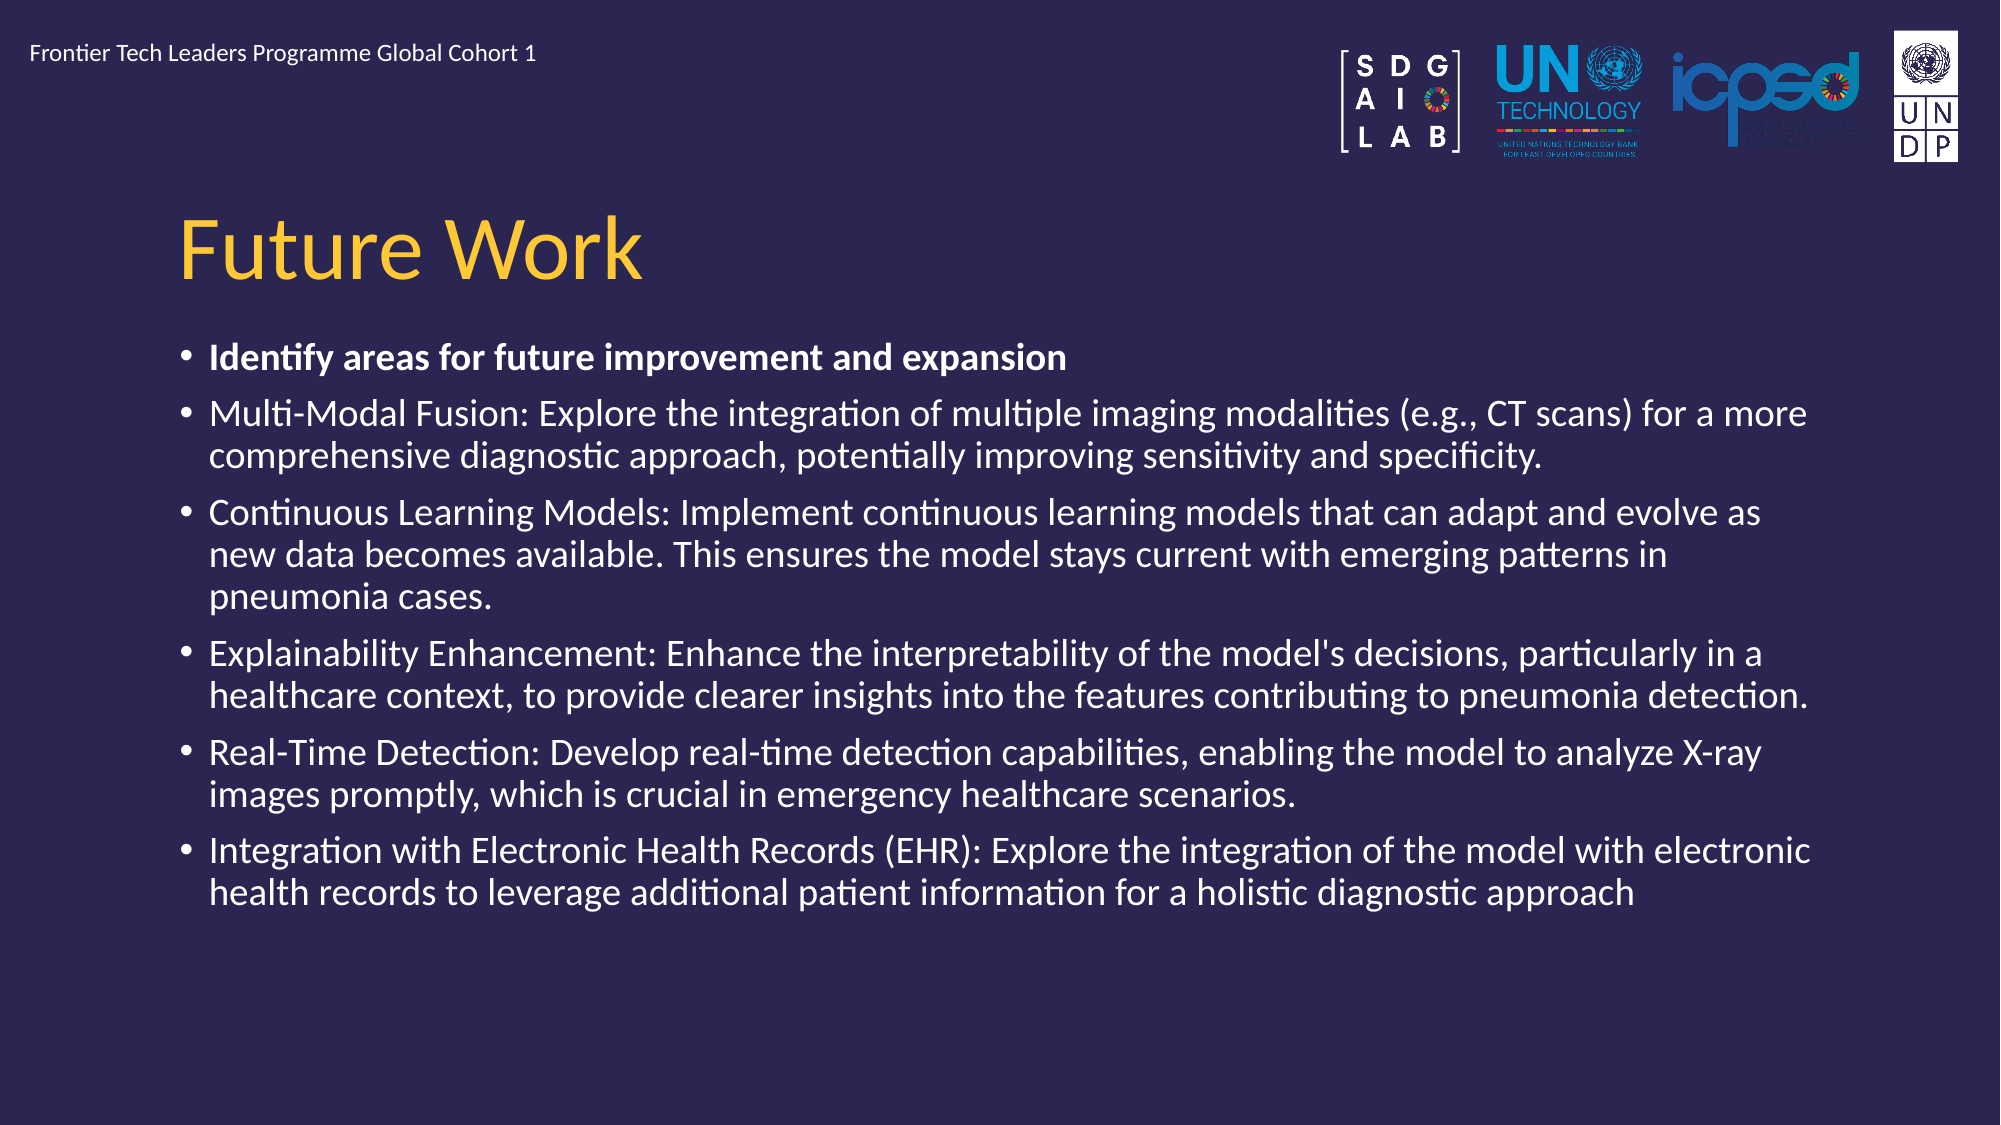

Frontier Tech Leaders Programme Global Cohort 1
# Future Work
Identify areas for future improvement and expansion
Multi-Modal Fusion: Explore the integration of multiple imaging modalities (e.g., CT scans) for a more comprehensive diagnostic approach, potentially improving sensitivity and specificity.
Continuous Learning Models: Implement continuous learning models that can adapt and evolve as new data becomes available. This ensures the model stays current with emerging patterns in pneumonia cases.
Explainability Enhancement: Enhance the interpretability of the model's decisions, particularly in a healthcare context, to provide clearer insights into the features contributing to pneumonia detection.
Real-Time Detection: Develop real-time detection capabilities, enabling the model to analyze X-ray images promptly, which is crucial in emergency healthcare scenarios.
Integration with Electronic Health Records (EHR): Explore the integration of the model with electronic health records to leverage additional patient information for a holistic diagnostic approach